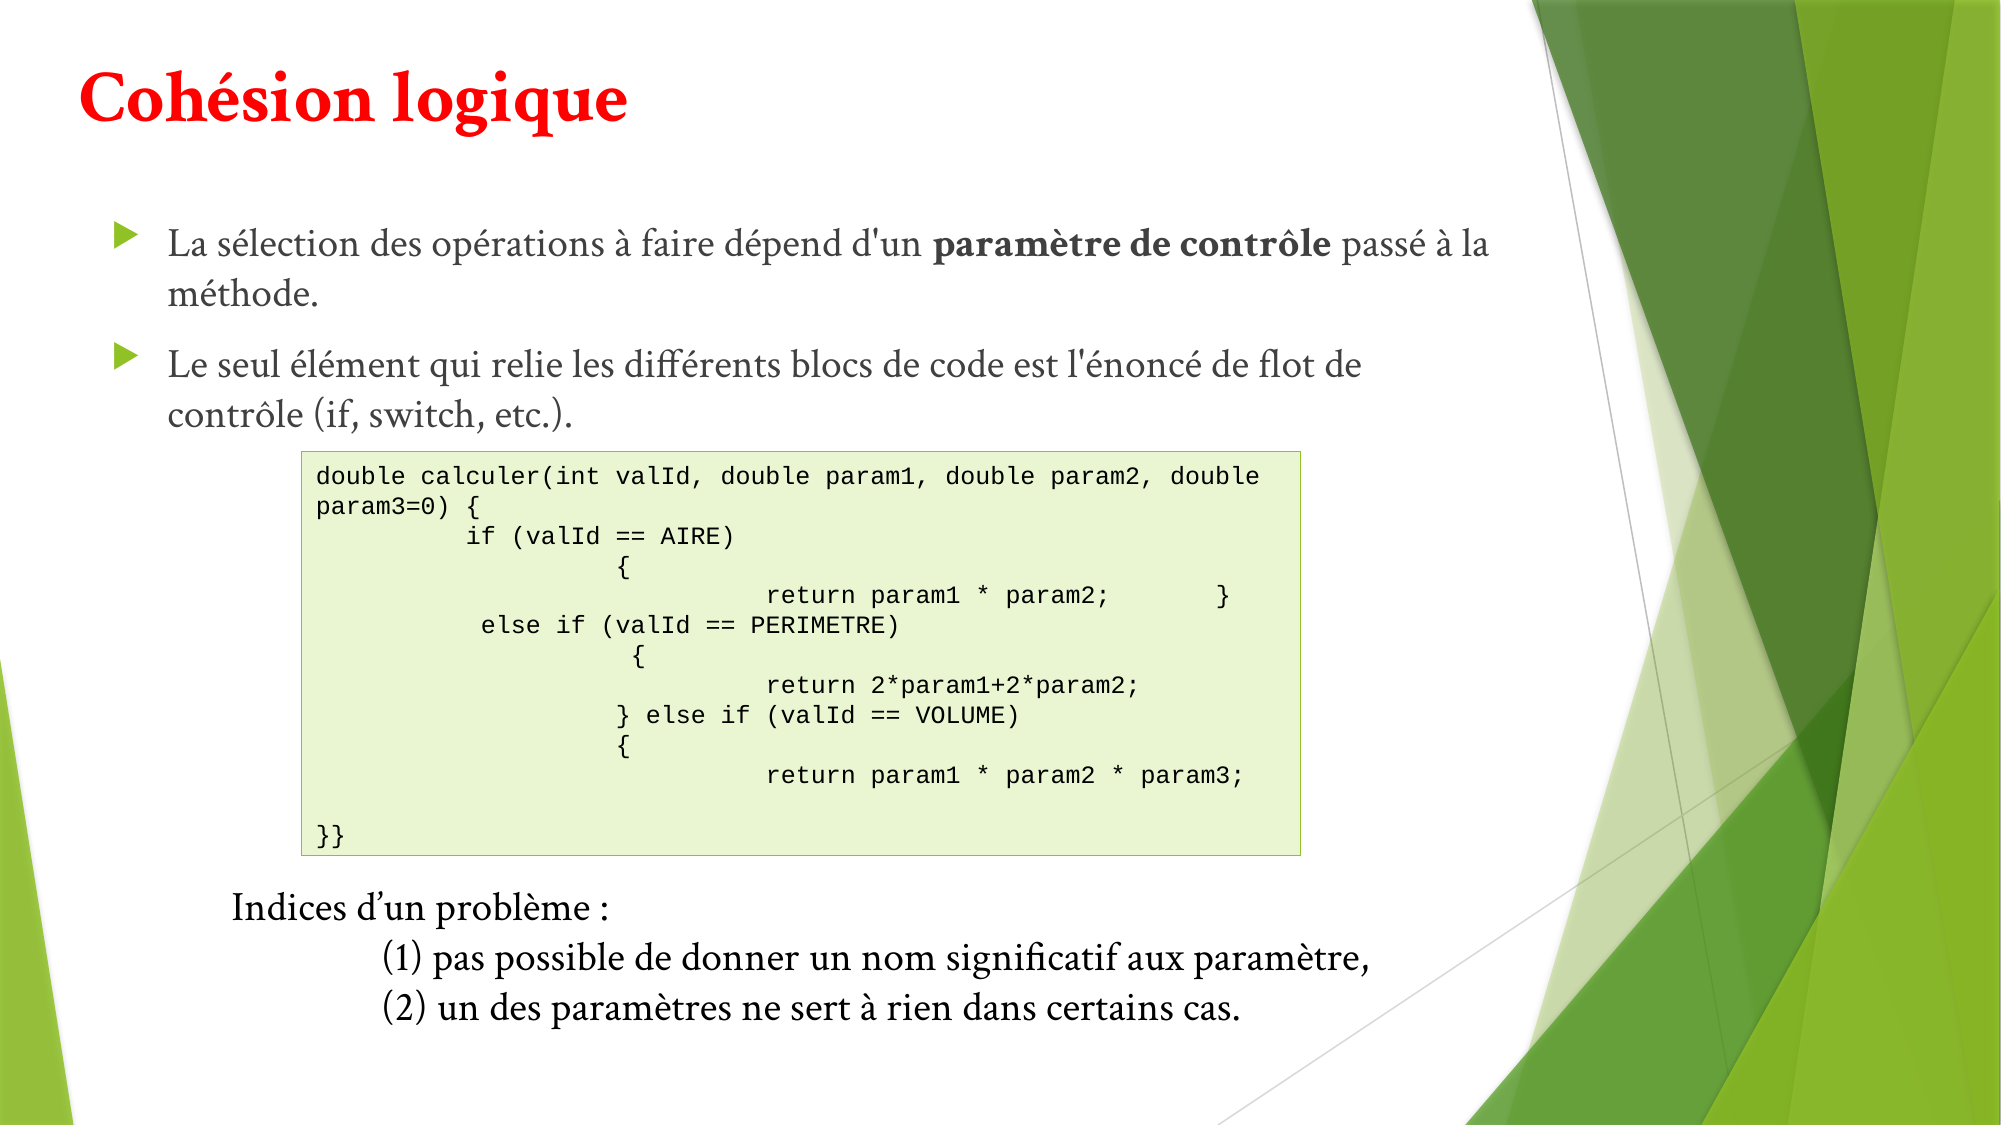

# Cohésion logique
La sélection des opérations à faire dépend d'un paramètre de contrôle passé à la méthode.
Le seul élément qui relie les différents blocs de code est l'énoncé de flot de contrôle (if, switch, etc.).

double calculer(int valId, double param1, double param2, double param3=0) {
	if (valId == AIRE)
 		{
			return param1 * param2;	}
	 else if (valId == PERIMETRE)
		 {
			return 2*param1+2*param2;
		} else if (valId == VOLUME)
		{
			return param1 * param2 * param3;
}}
Indices d’un problème :
	(1) pas possible de donner un nom significatif aux paramètre,
	(2) un des paramètres ne sert à rien dans certains cas.